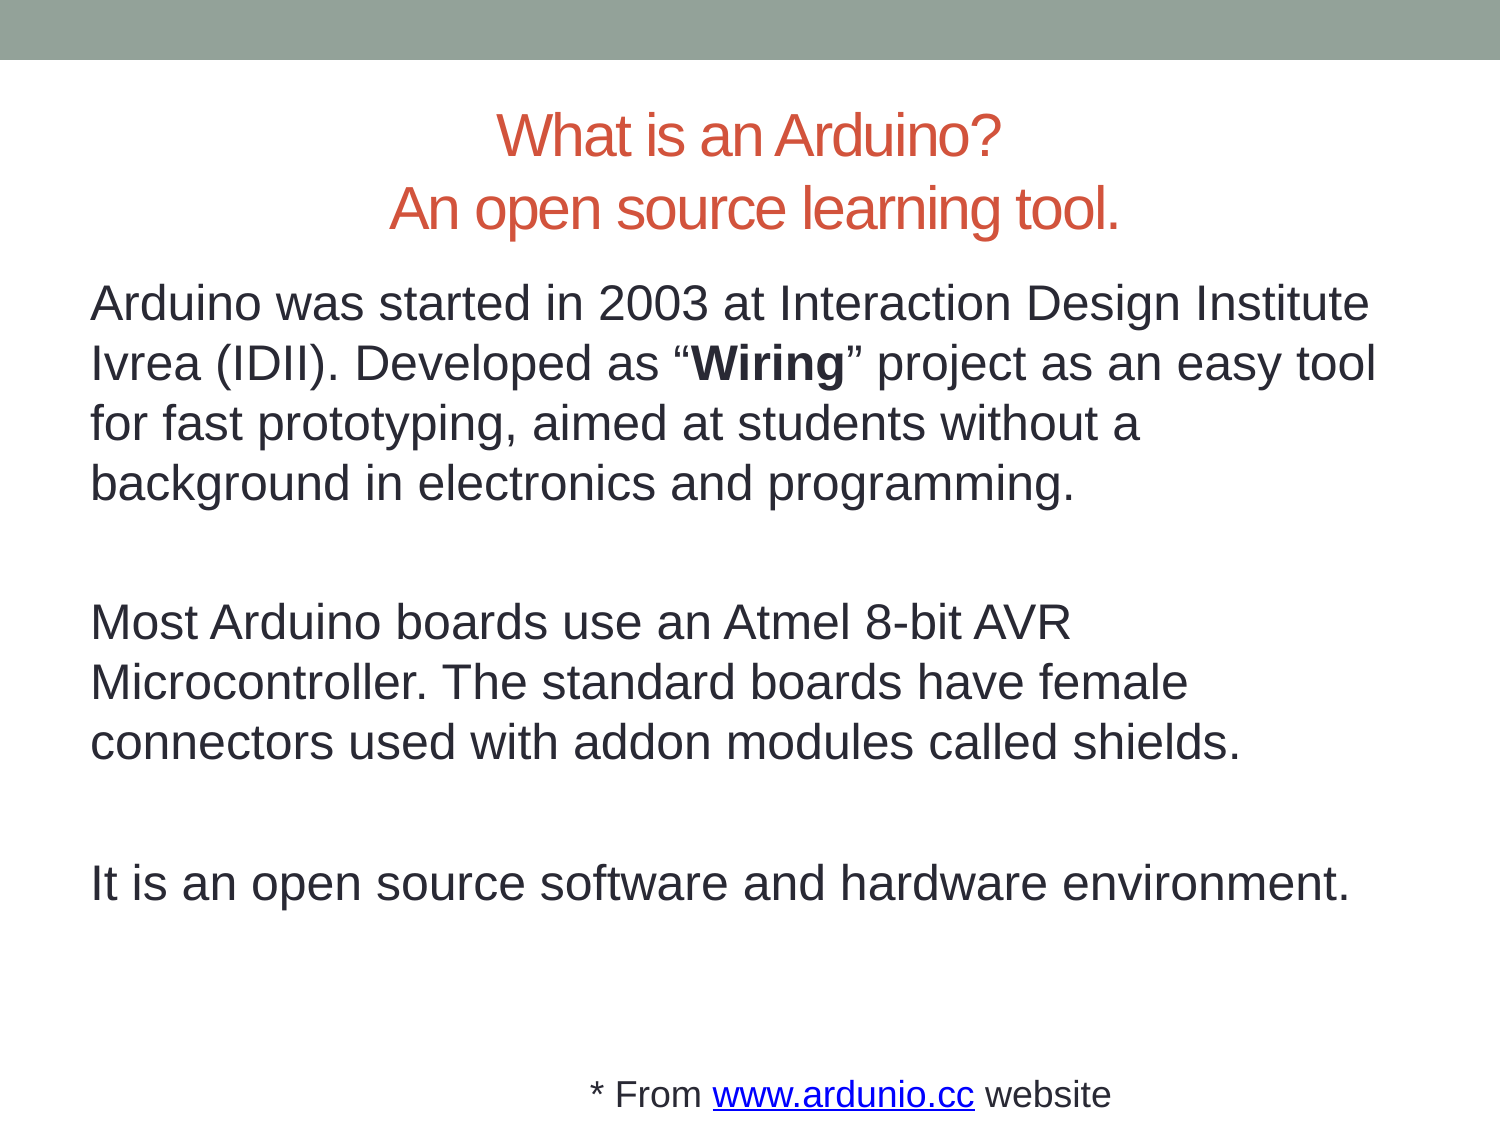

# What is an Arduino? An open source learning tool.
Arduino was started in 2003 at Interaction Design Institute Ivrea (IDII). Developed as “Wiring” project as an easy tool for fast prototyping, aimed at students without a background in electronics and programming.

Most Arduino boards use an Atmel 8-bit AVR Microcontroller. The standard boards have female connectors used with addon modules called shields.

It is an open source software and hardware environment.
* From www.ardunio.cc website